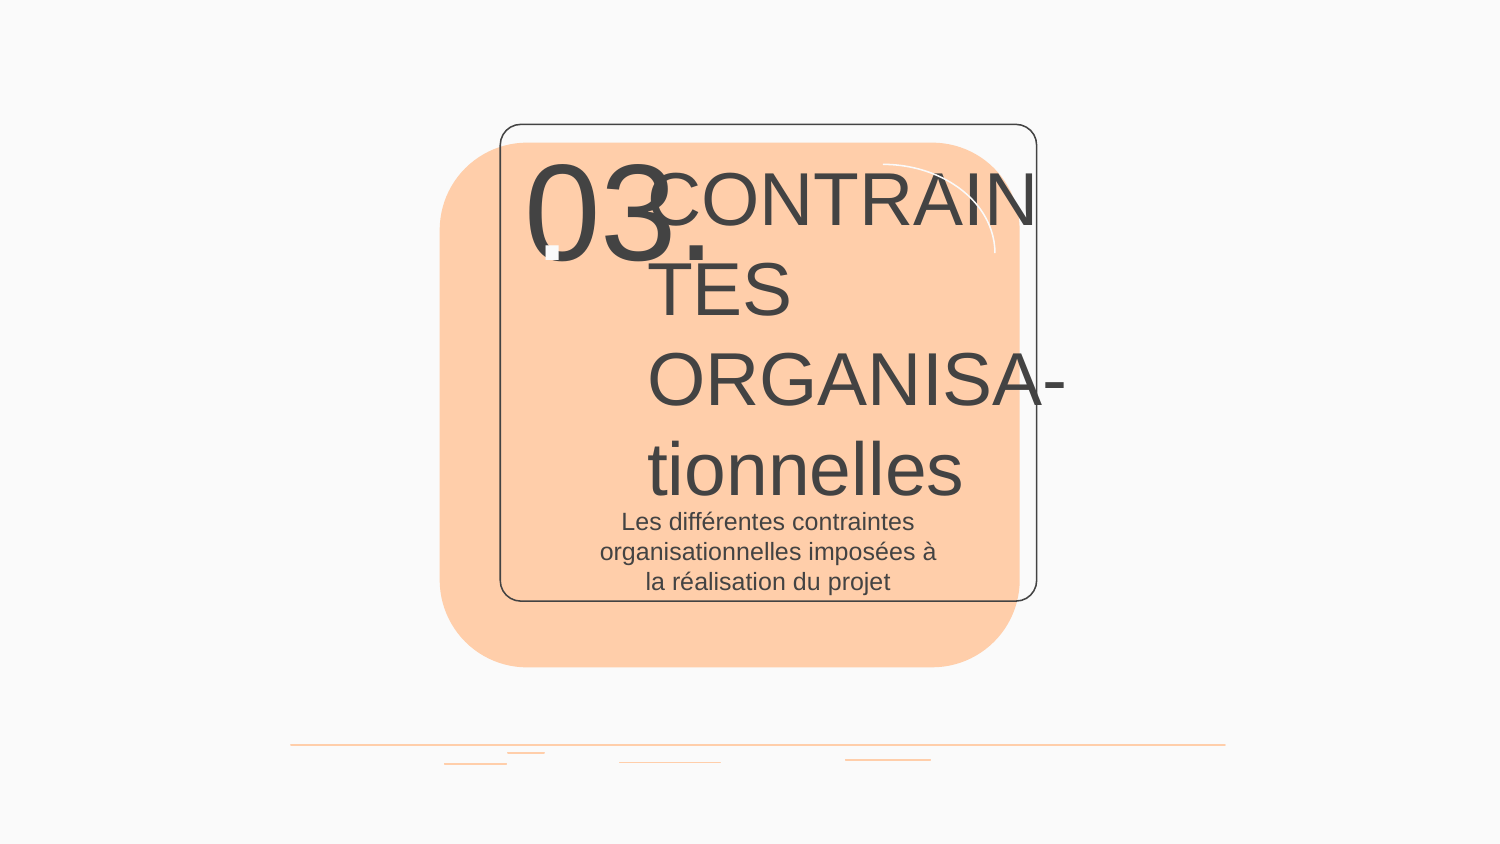

# 03.
03.
CONTRAINTES ORGANISA-
tionnelles
Les différentes contraintes organisationnelles imposées à la réalisation du projet